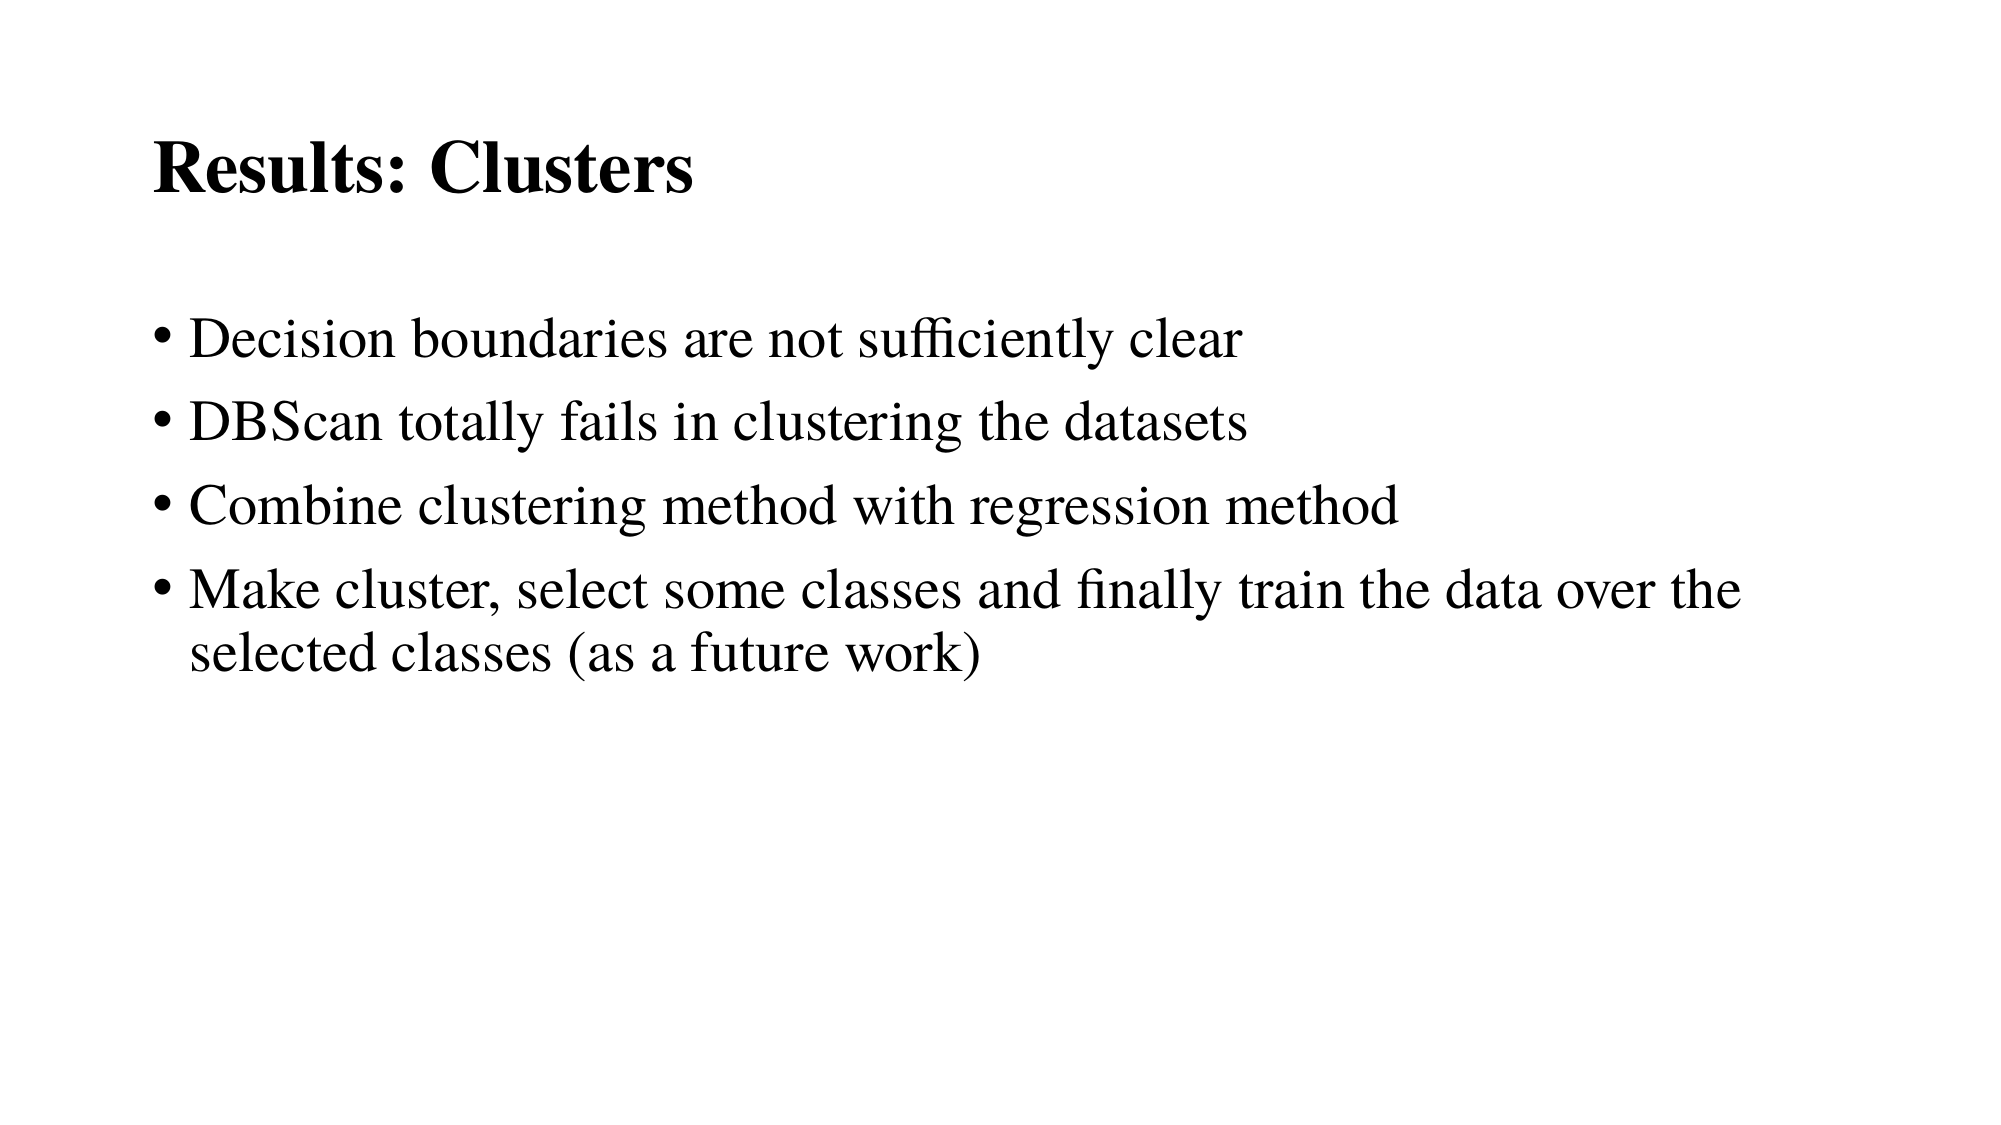

# Results: Clusters
Decision boundaries are not sufficiently clear
DBScan totally fails in clustering the datasets
Combine clustering method with regression method
Make cluster, select some classes and finally train the data over the selected classes (as a future work)